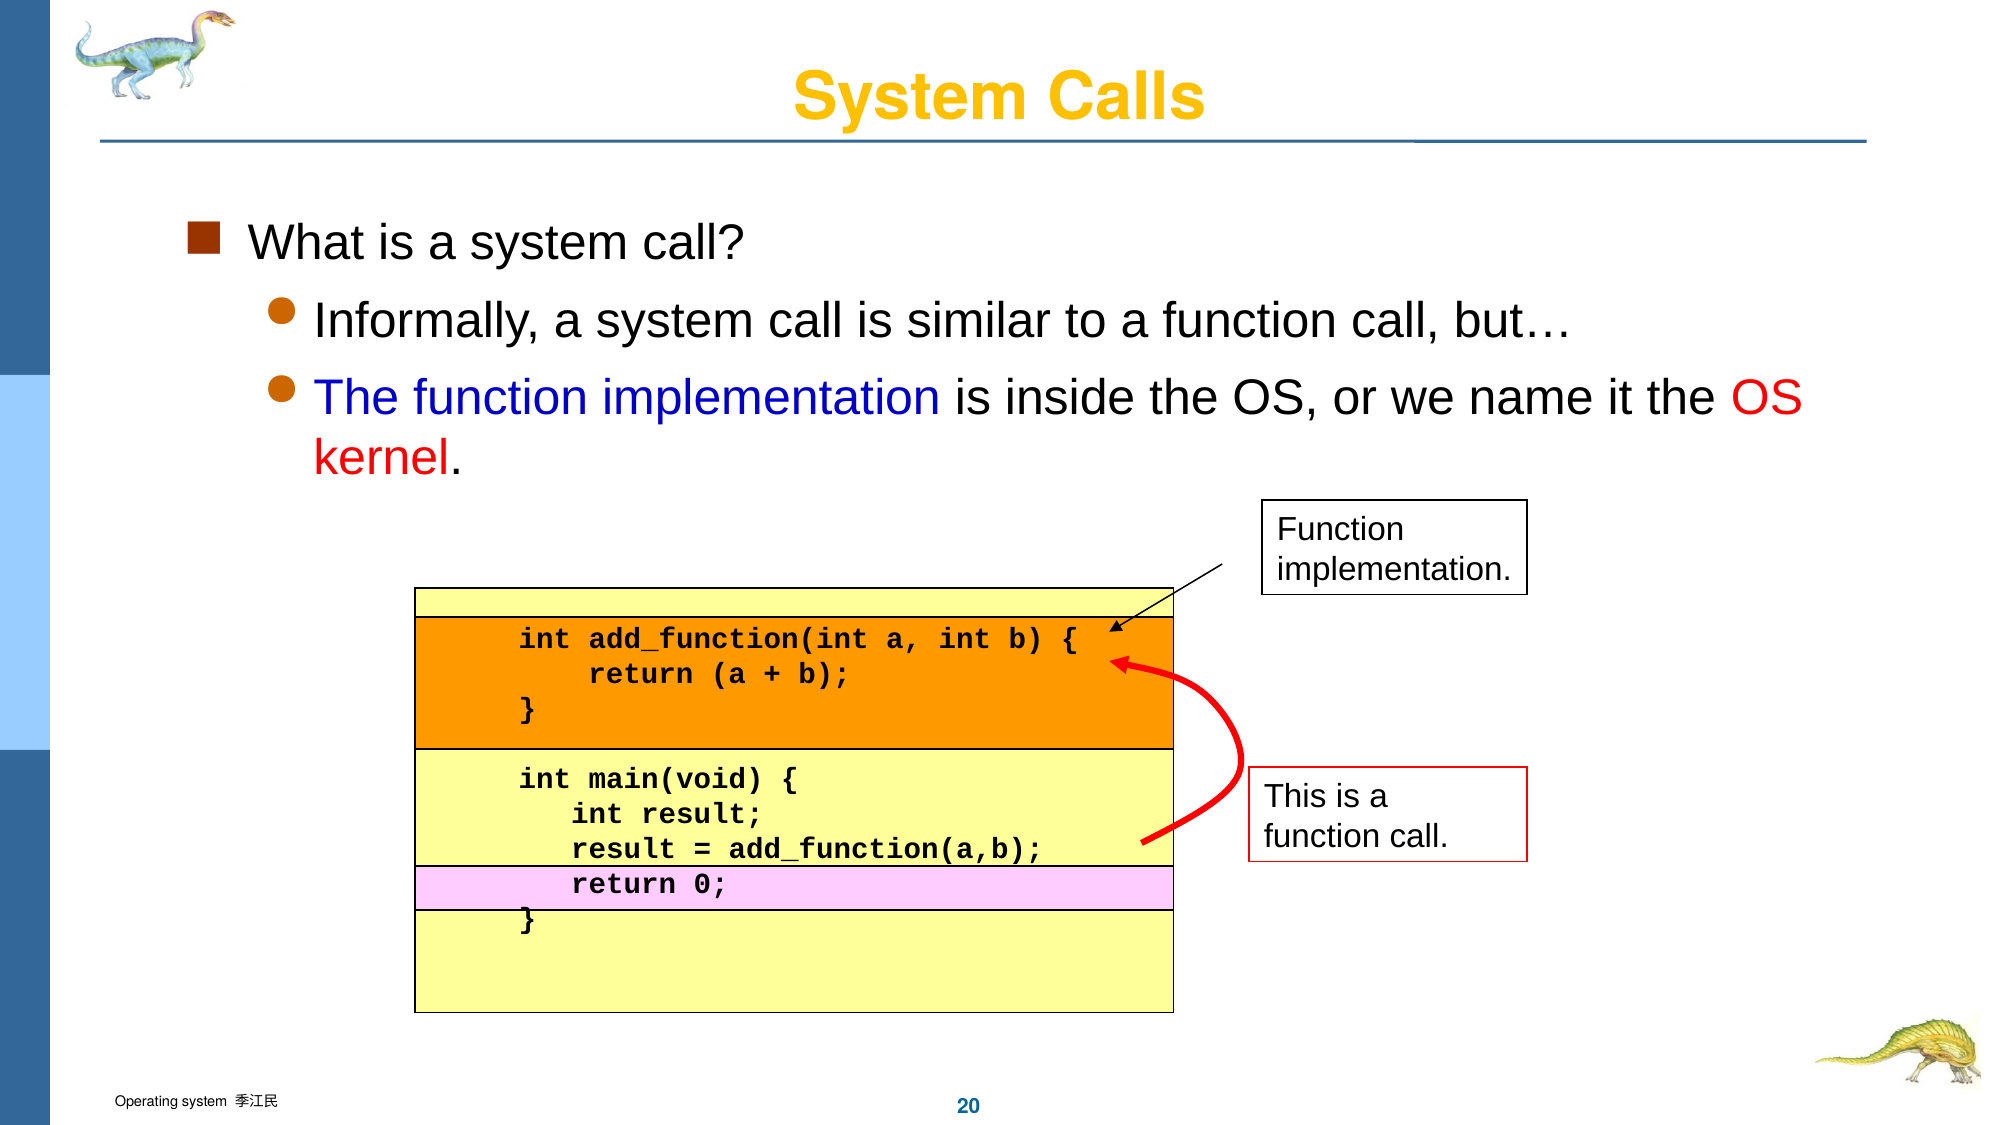

# System Calls
What is a system call?
Informally, a system call is similar to a function call, but…
The function implementation is inside the OS, or we name it the OS kernel.
Function
implementation.

int add_function(int a, int b) {
    return (a + b);
}

int main(void) {
   int result;
   result = add_function(a,b);
   return 0;
}

This is a function call.